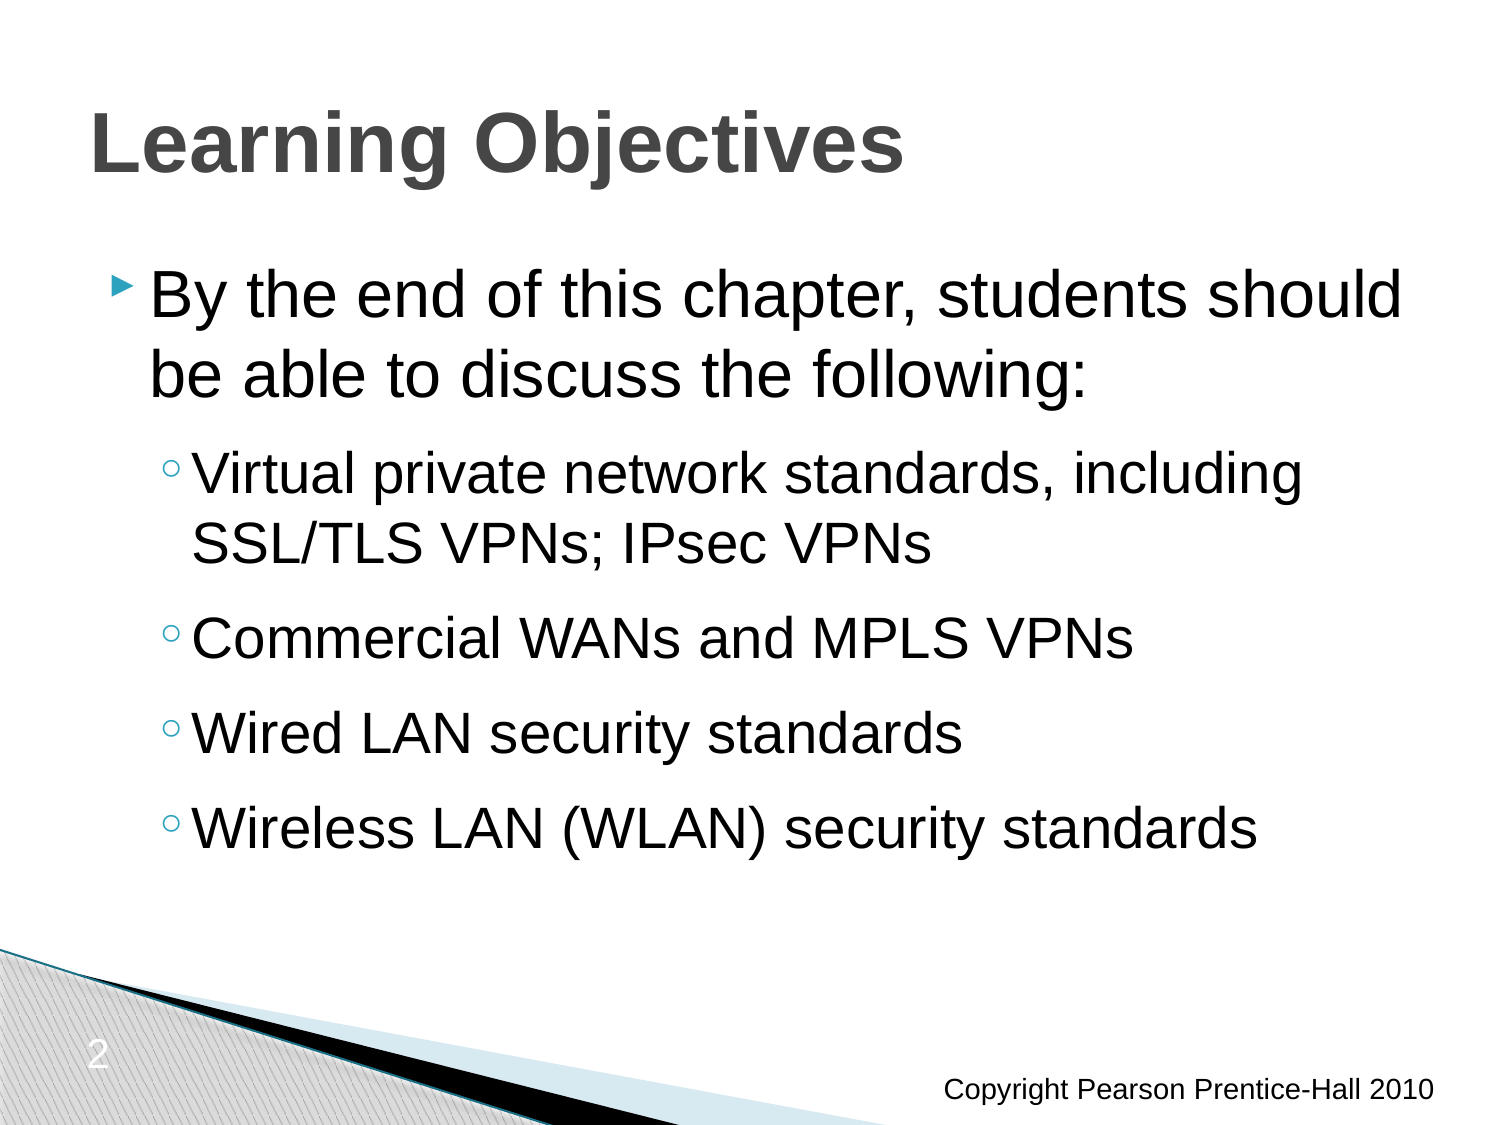

# Learning Objectives
By the end of this chapter, students should be able to discuss the following:
Virtual private network standards, including SSL/TLS VPNs; IPsec VPNs
Commercial WANs and MPLS VPNs
Wired LAN security standards
Wireless LAN (WLAN) security standards
2
Copyright Pearson Prentice-Hall 2010